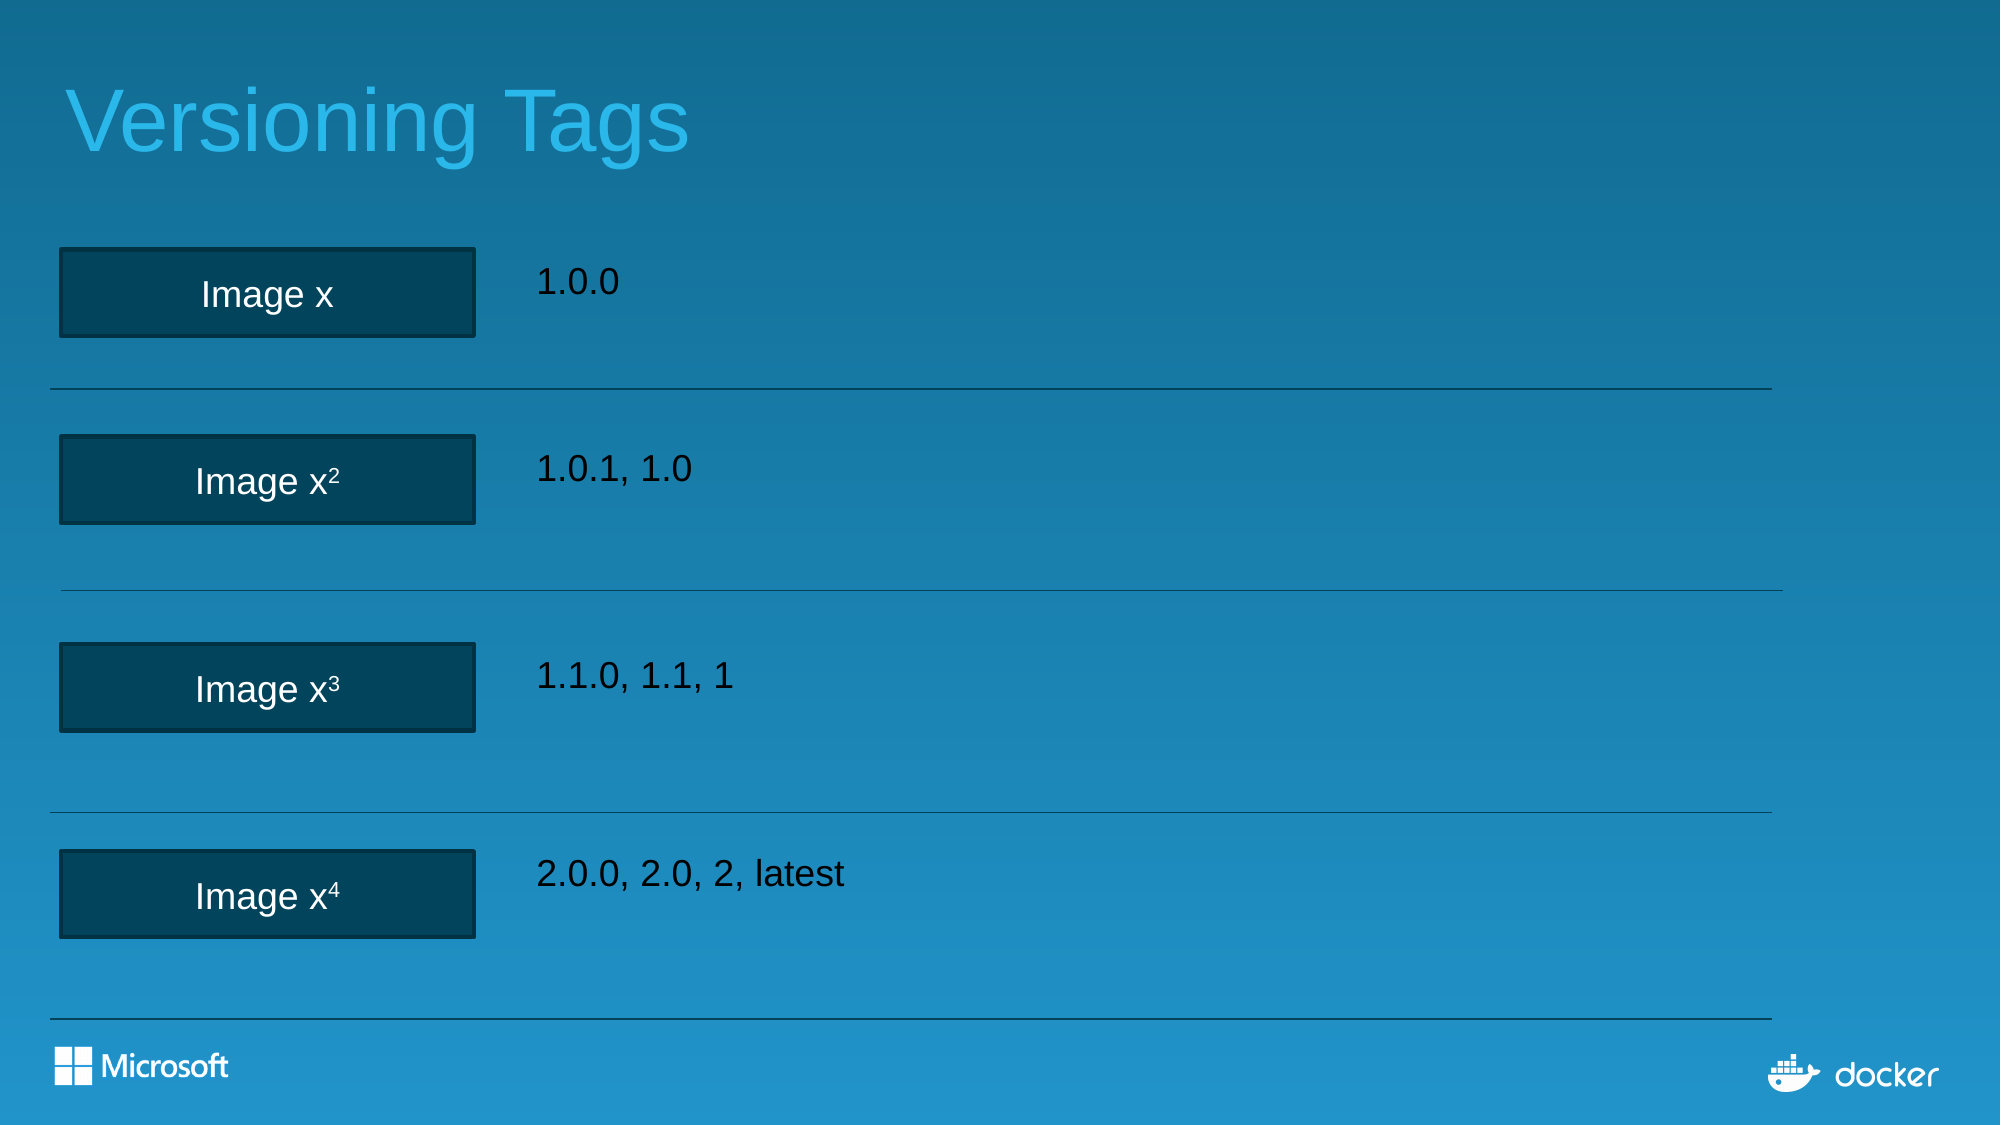

# Versioning Tags
1.0.0
Image x
Image x2
1.0.1, 1.0
Image x3
1.1.0, 1.1, 1
2.0.0, 2.0, 2, latest
Image x4